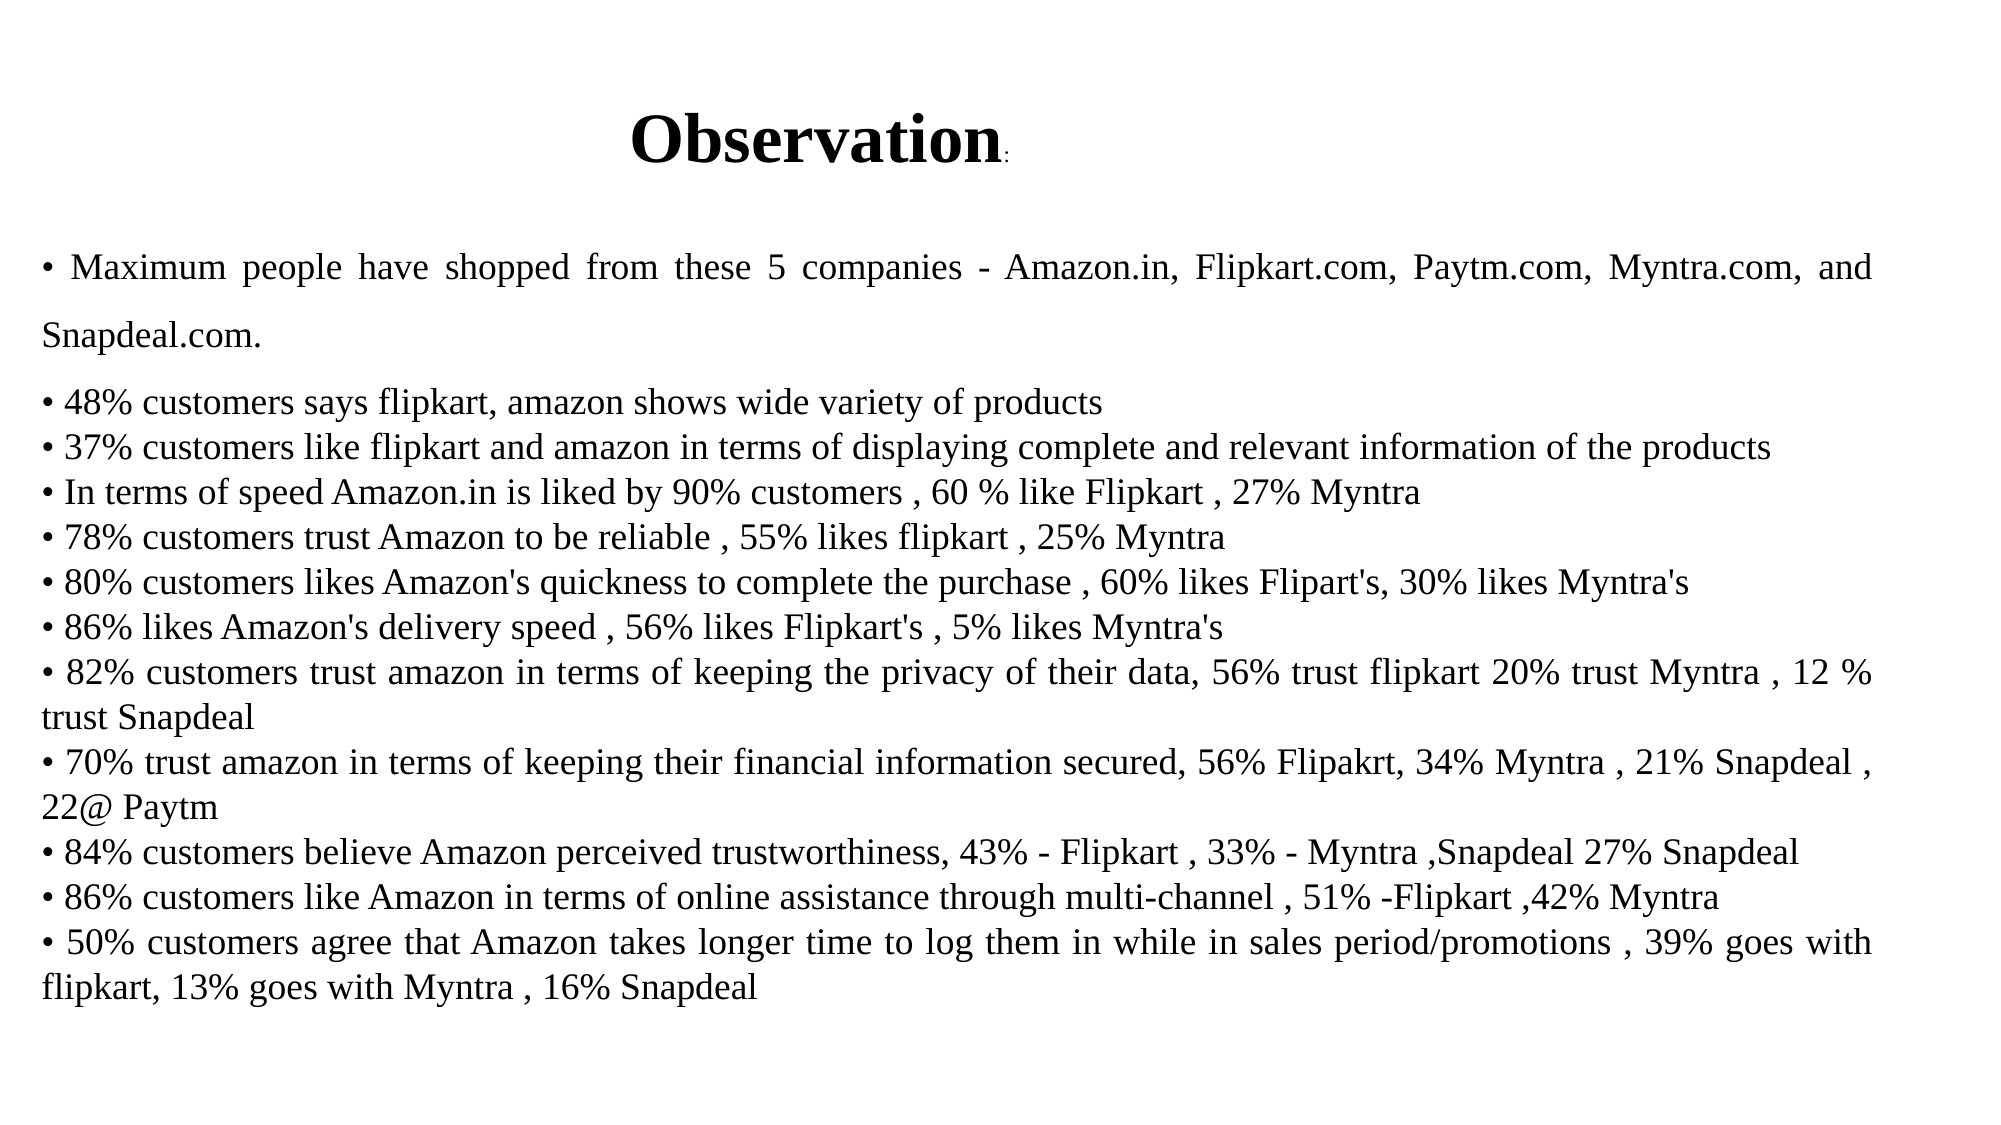

Observation:
• Maximum people have shopped from these 5 companies - Amazon.in, Flipkart.com, Paytm.com, Myntra.com, and Snapdeal.com.
• 48% customers says flipkart, amazon shows wide variety of products
• 37% customers like flipkart and amazon in terms of displaying complete and relevant information of the products
• In terms of speed Amazon.in is liked by 90% customers , 60 % like Flipkart , 27% Myntra
• 78% customers trust Amazon to be reliable , 55% likes flipkart , 25% Myntra
• 80% customers likes Amazon's quickness to complete the purchase , 60% likes Flipart's, 30% likes Myntra's
• 86% likes Amazon's delivery speed , 56% likes Flipkart's , 5% likes Myntra's
• 82% customers trust amazon in terms of keeping the privacy of their data, 56% trust flipkart 20% trust Myntra , 12 % trust Snapdeal
• 70% trust amazon in terms of keeping their financial information secured, 56% Flipakrt, 34% Myntra , 21% Snapdeal , 22@ Paytm
• 84% customers believe Amazon perceived trustworthiness, 43% - Flipkart , 33% - Myntra ,Snapdeal 27% Snapdeal
• 86% customers like Amazon in terms of online assistance through multi-channel , 51% -Flipkart ,42% Myntra
• 50% customers agree that Amazon takes longer time to log them in while in sales period/promotions , 39% goes with flipkart, 13% goes with Myntra , 16% Snapdeal